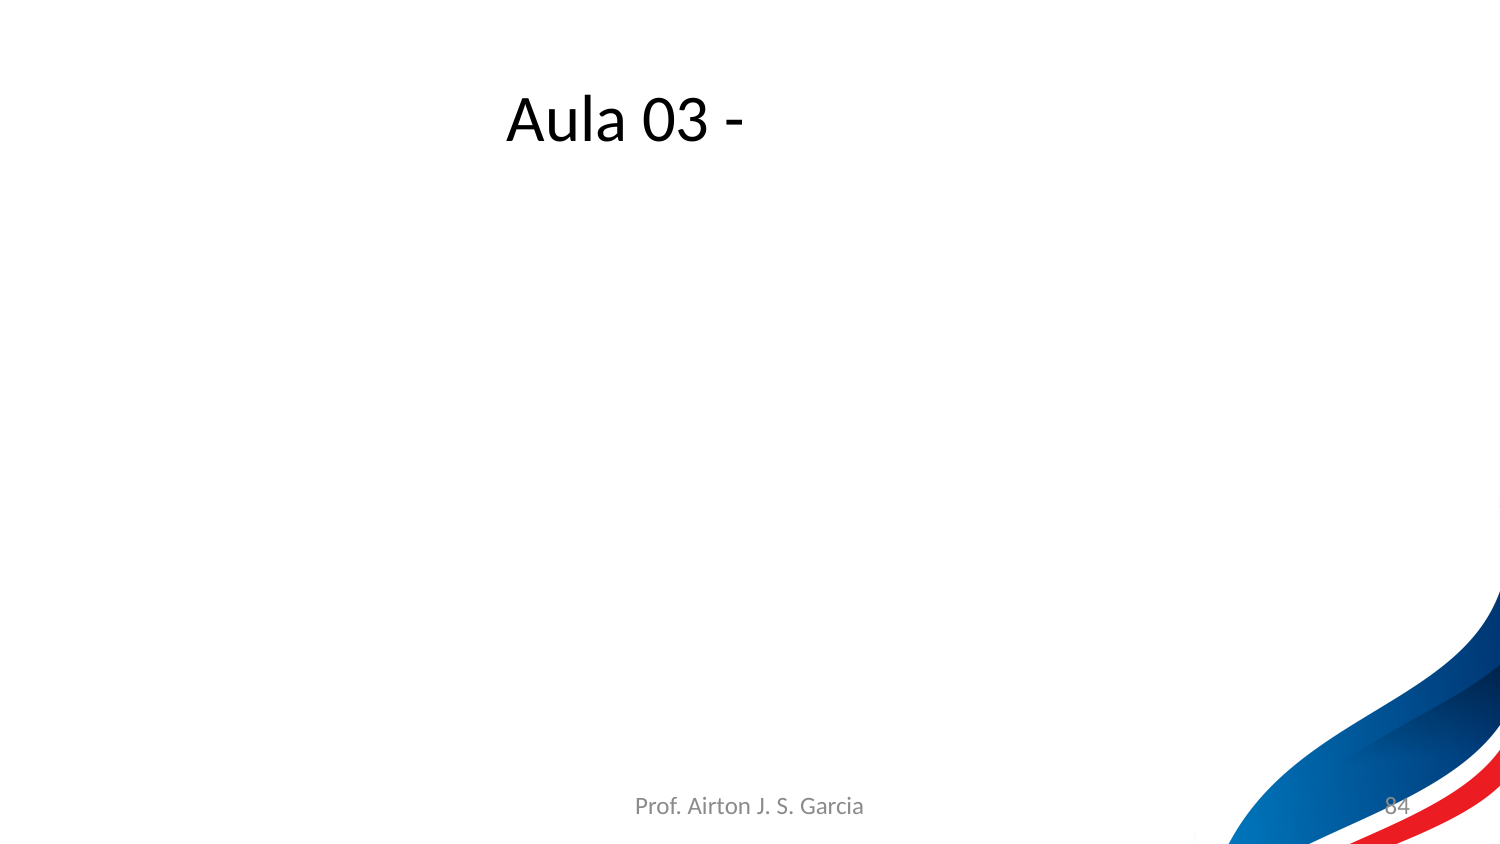

Aula 03 -

Prof. Airton J. S. Garcia
84